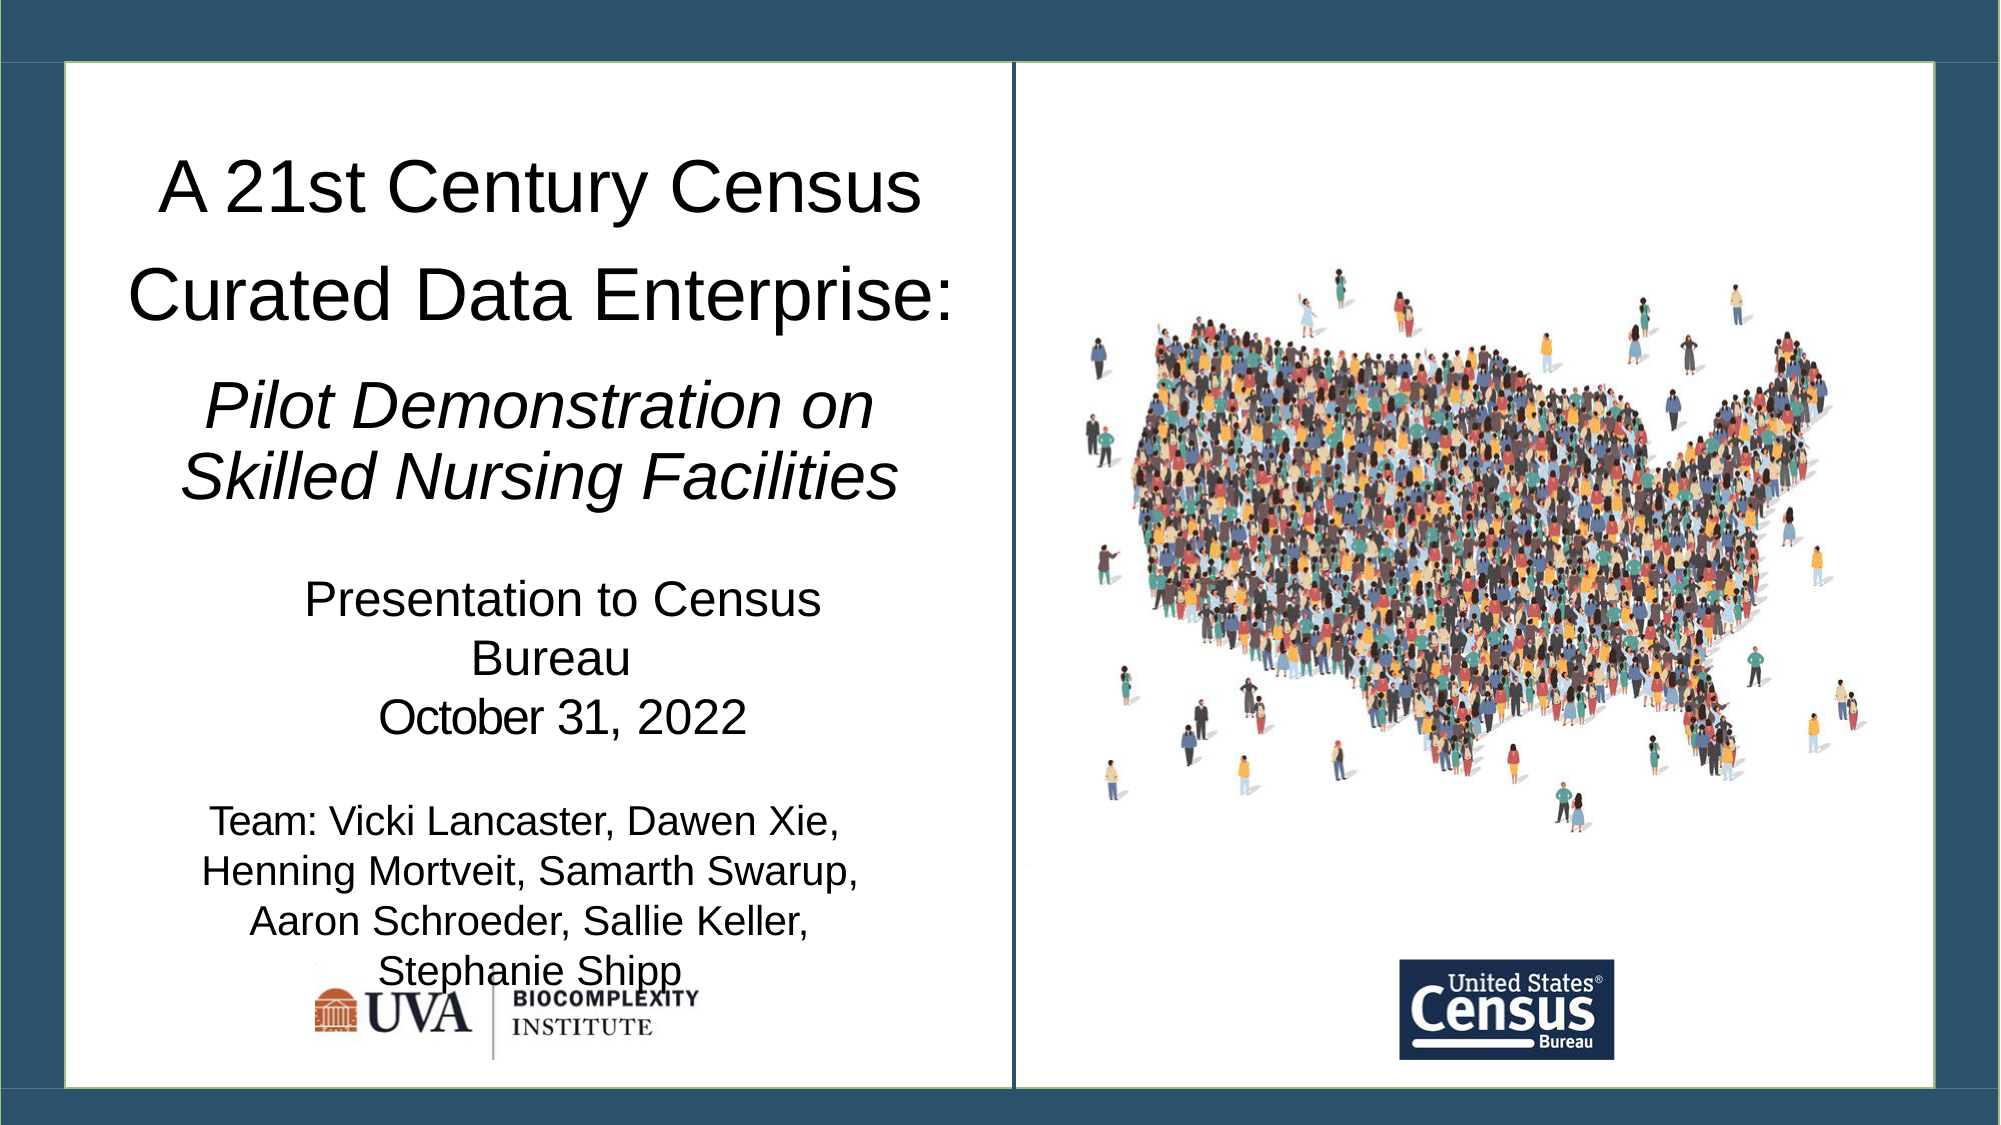

# A 21st Century Census  Curated Data Enterprise:

Pilot Demonstration on  Skilled Nursing Facilities
Presentation to Census Bureau
October 31, 2022
Team: Vicki Lancaster, Dawen Xie,  Henning Mortveit, Samarth Swarup,  Aaron Schroeder, Sallie Keller,  Stephanie Shipp